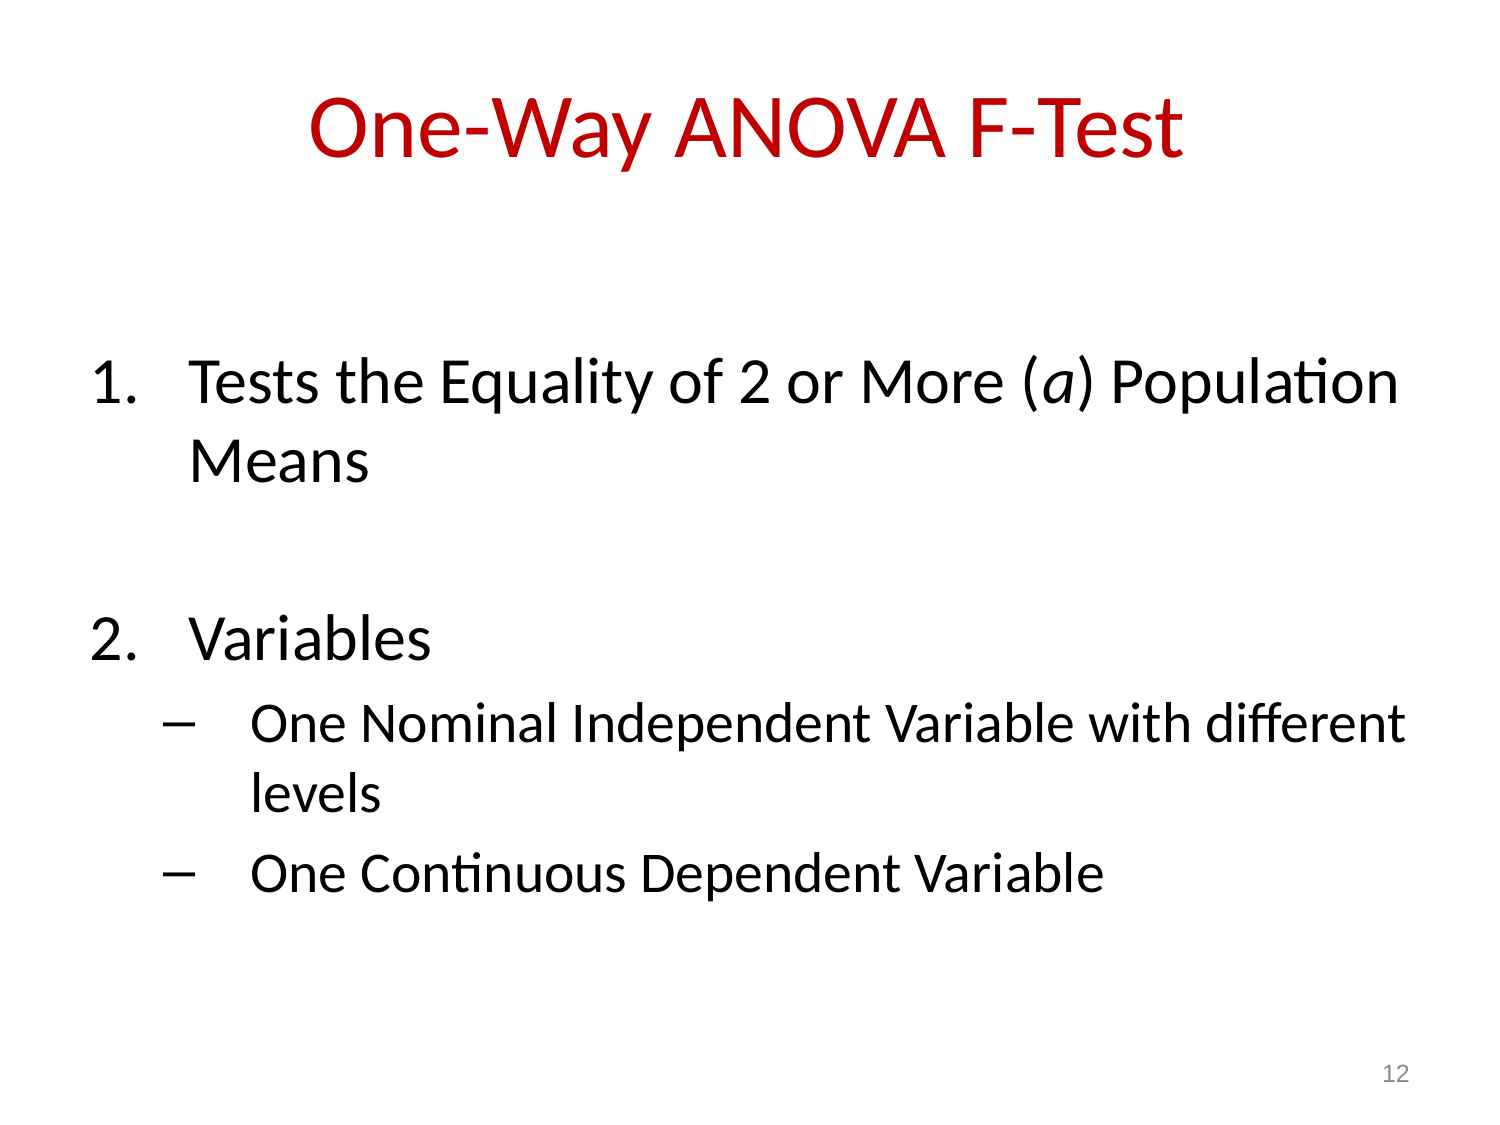

# One-Way ANOVA F-Test

Tests the Equality of 2 or More (a) Population Means

Variables
One Nominal Independent Variable with different levels
One Continuous Dependent Variable

12